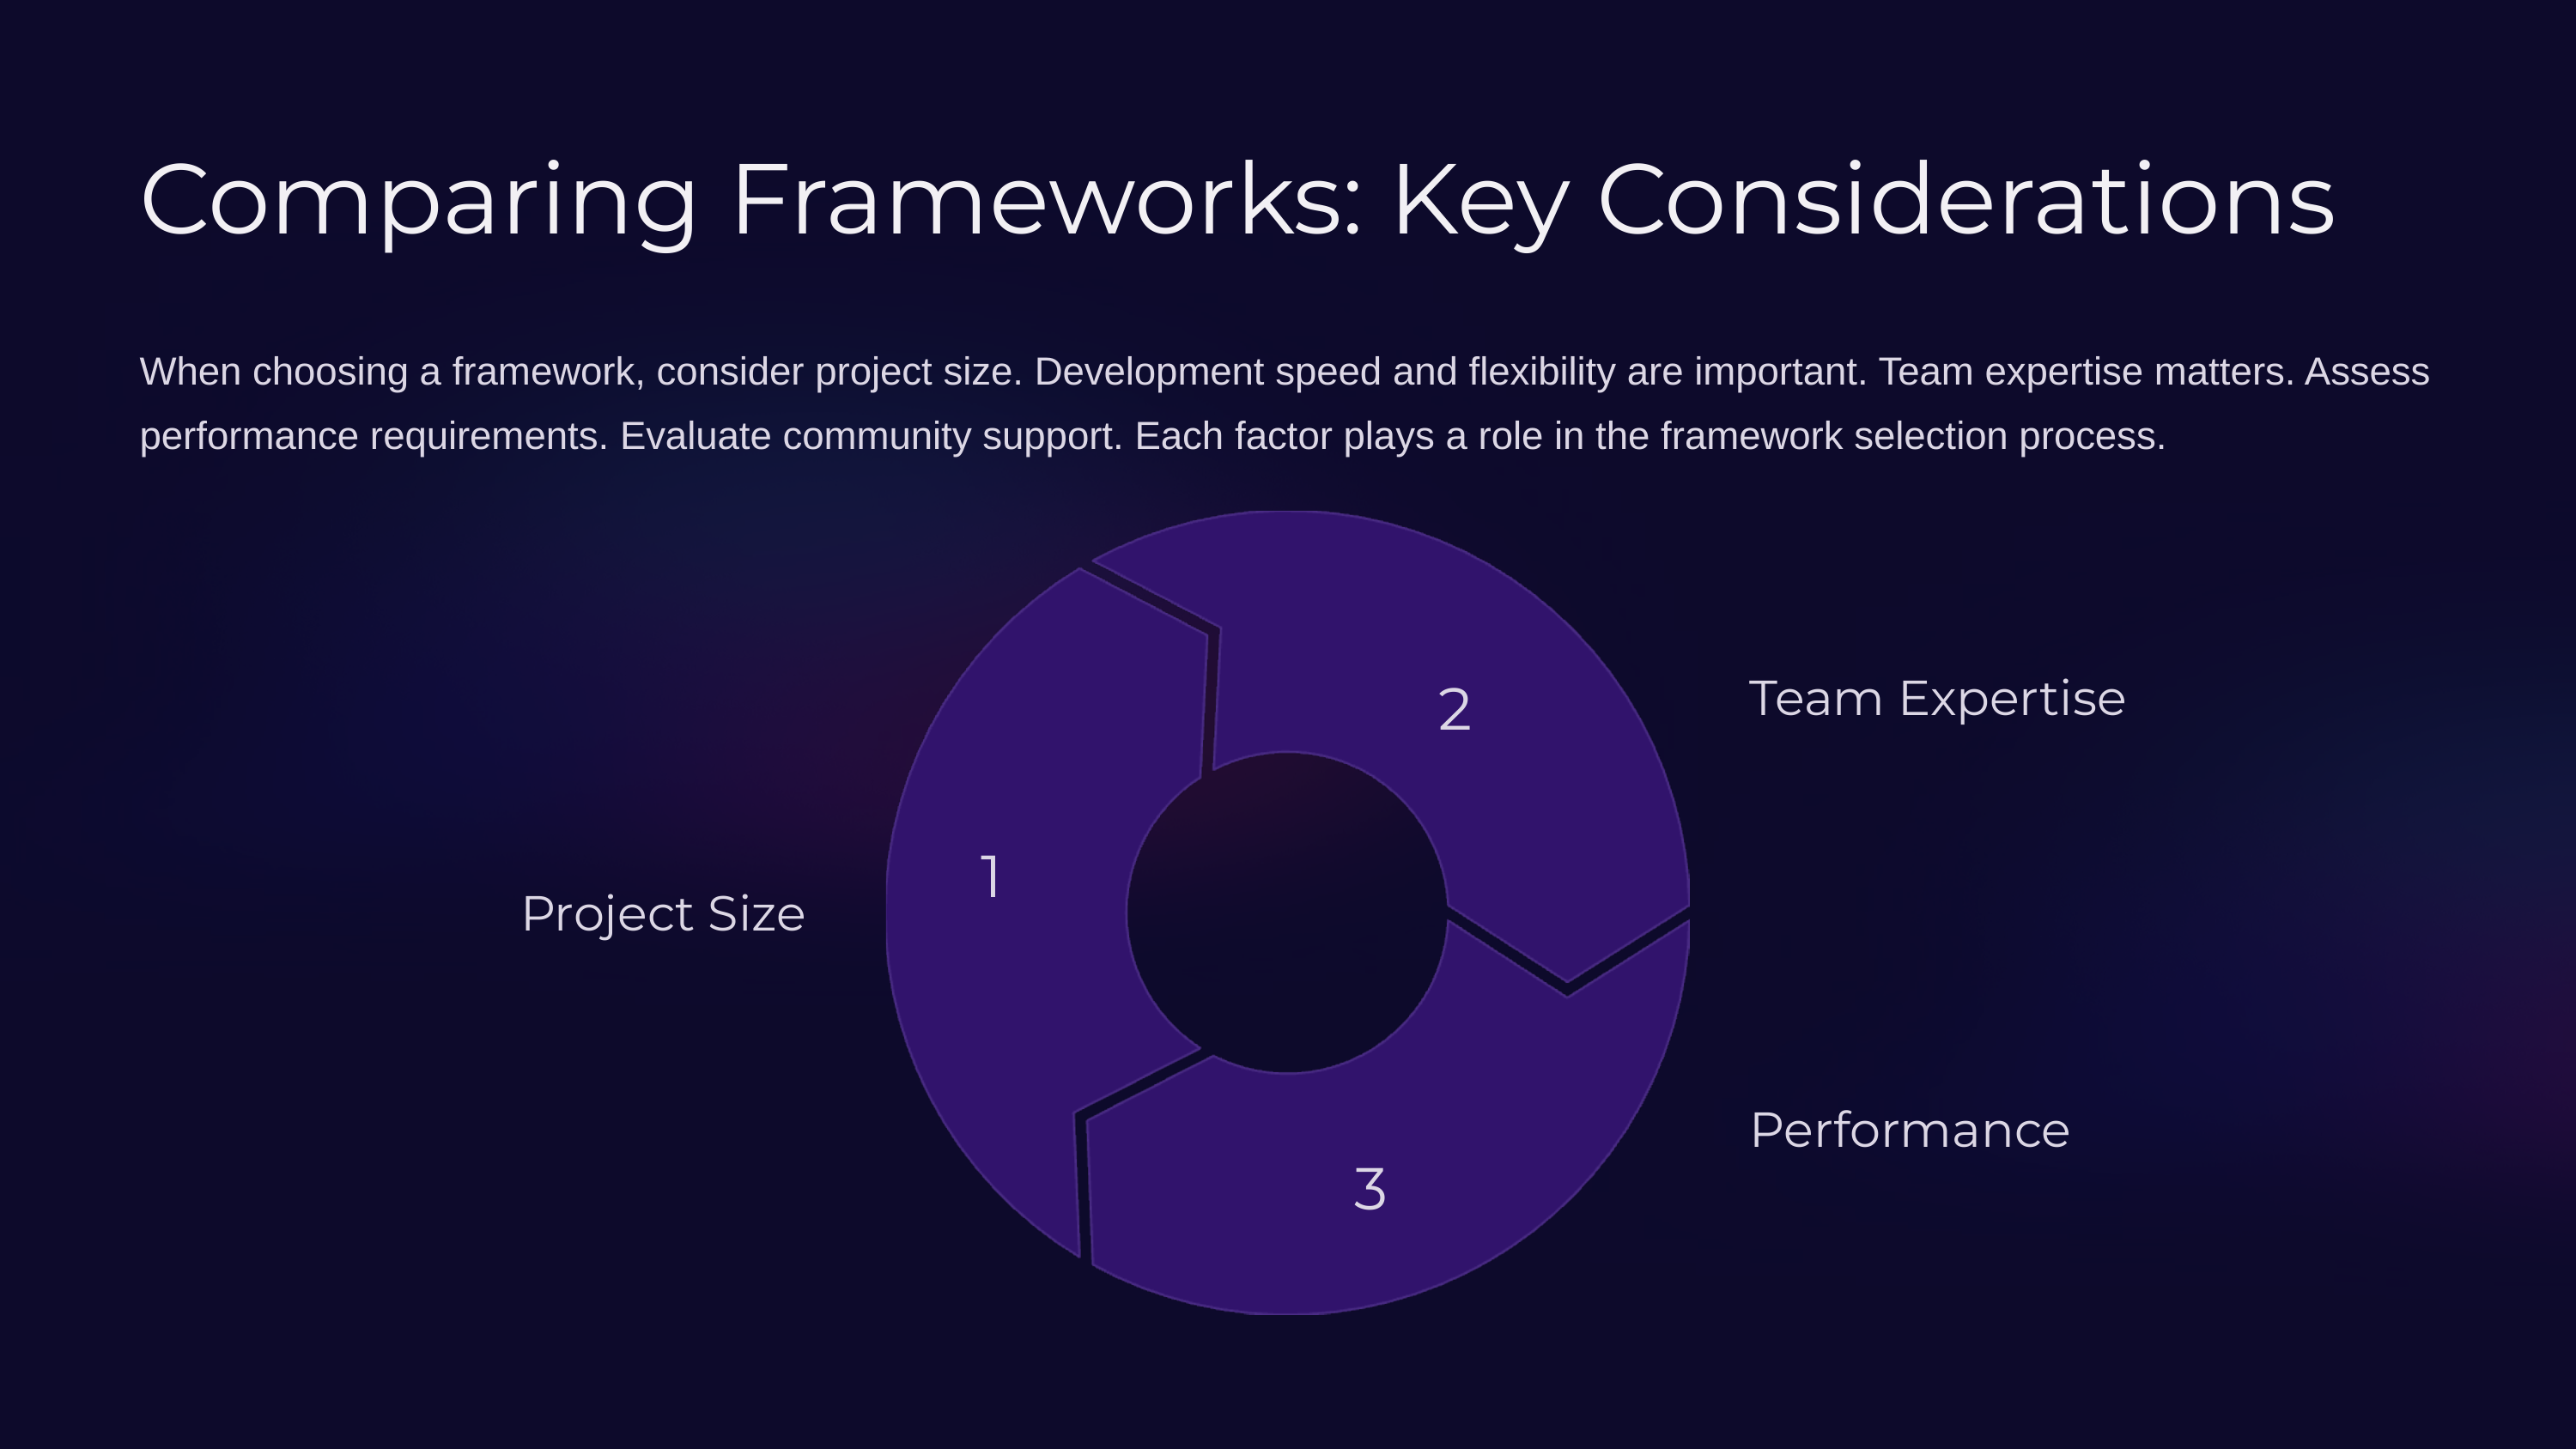

Comparing Frameworks: Key Considerations

When choosing a framework, consider project size. Development speed and flexibility are important. Team expertise matters. Assess performance requirements. Evaluate community support. Each factor plays a role in the framework selection process.

2

Team Expertise

1

Project Size

Performance

3